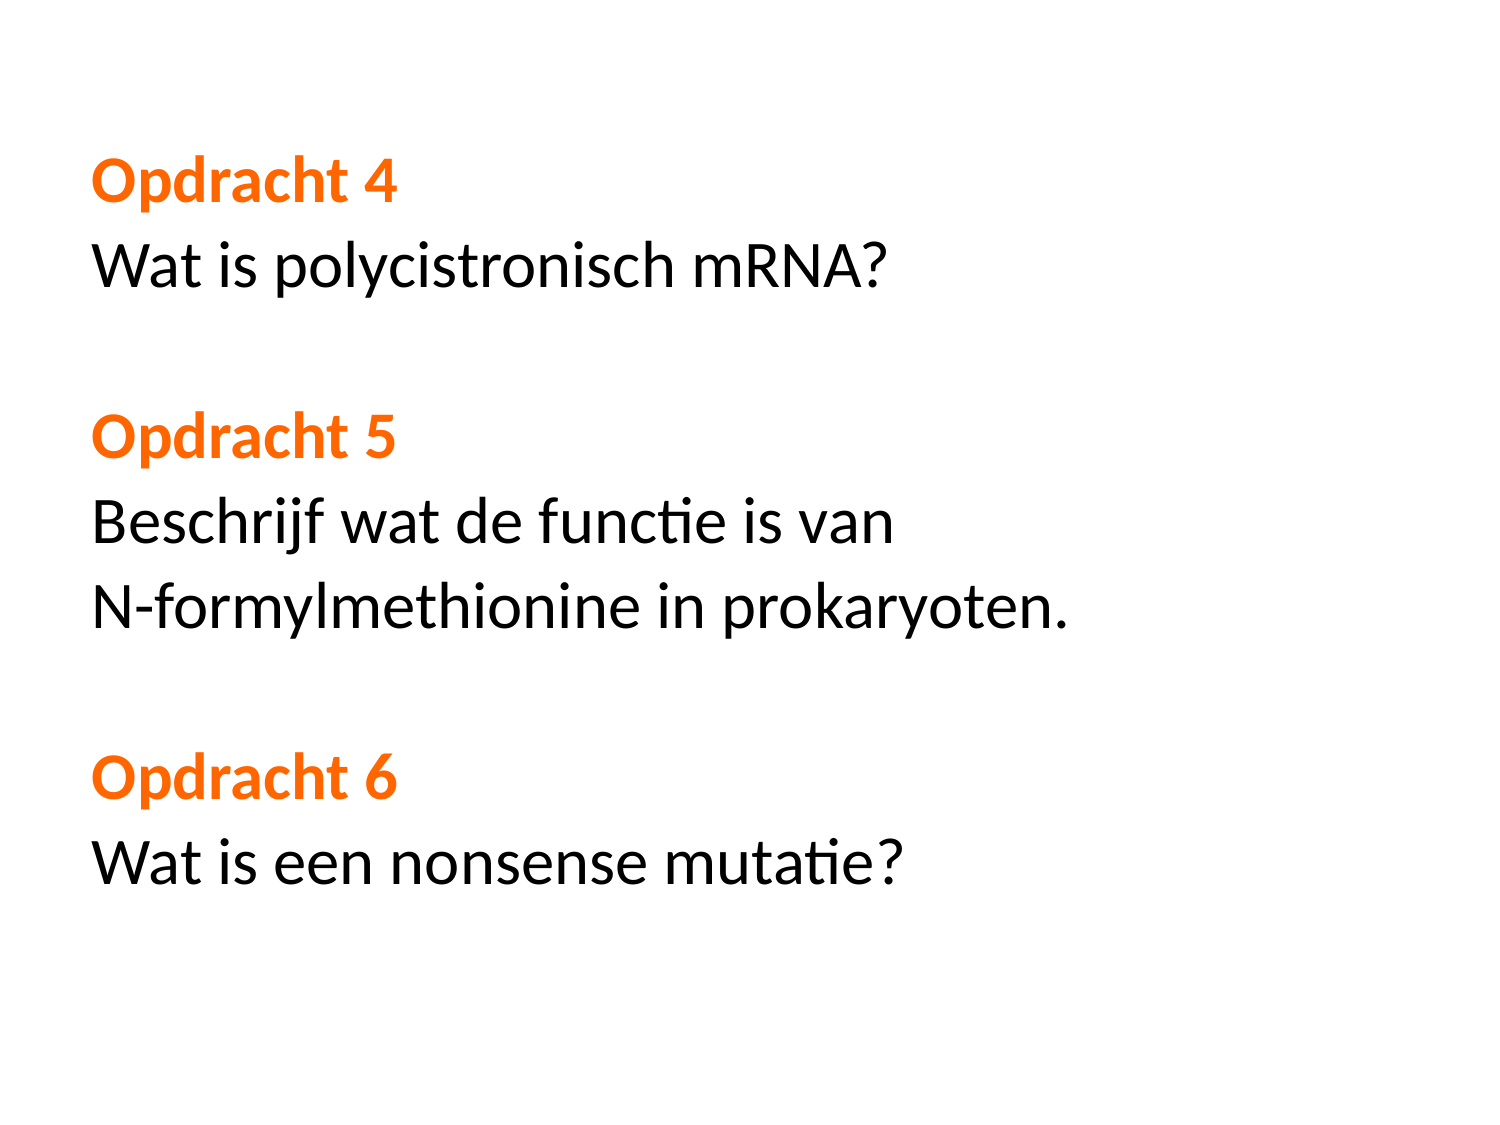

Opdracht 4
Wat is polycistronisch mRNA?

Opdracht 5
Beschrijf wat de functie is van
N-formylmethionine in prokaryoten.

Opdracht 6
Wat is een nonsense mutatie?